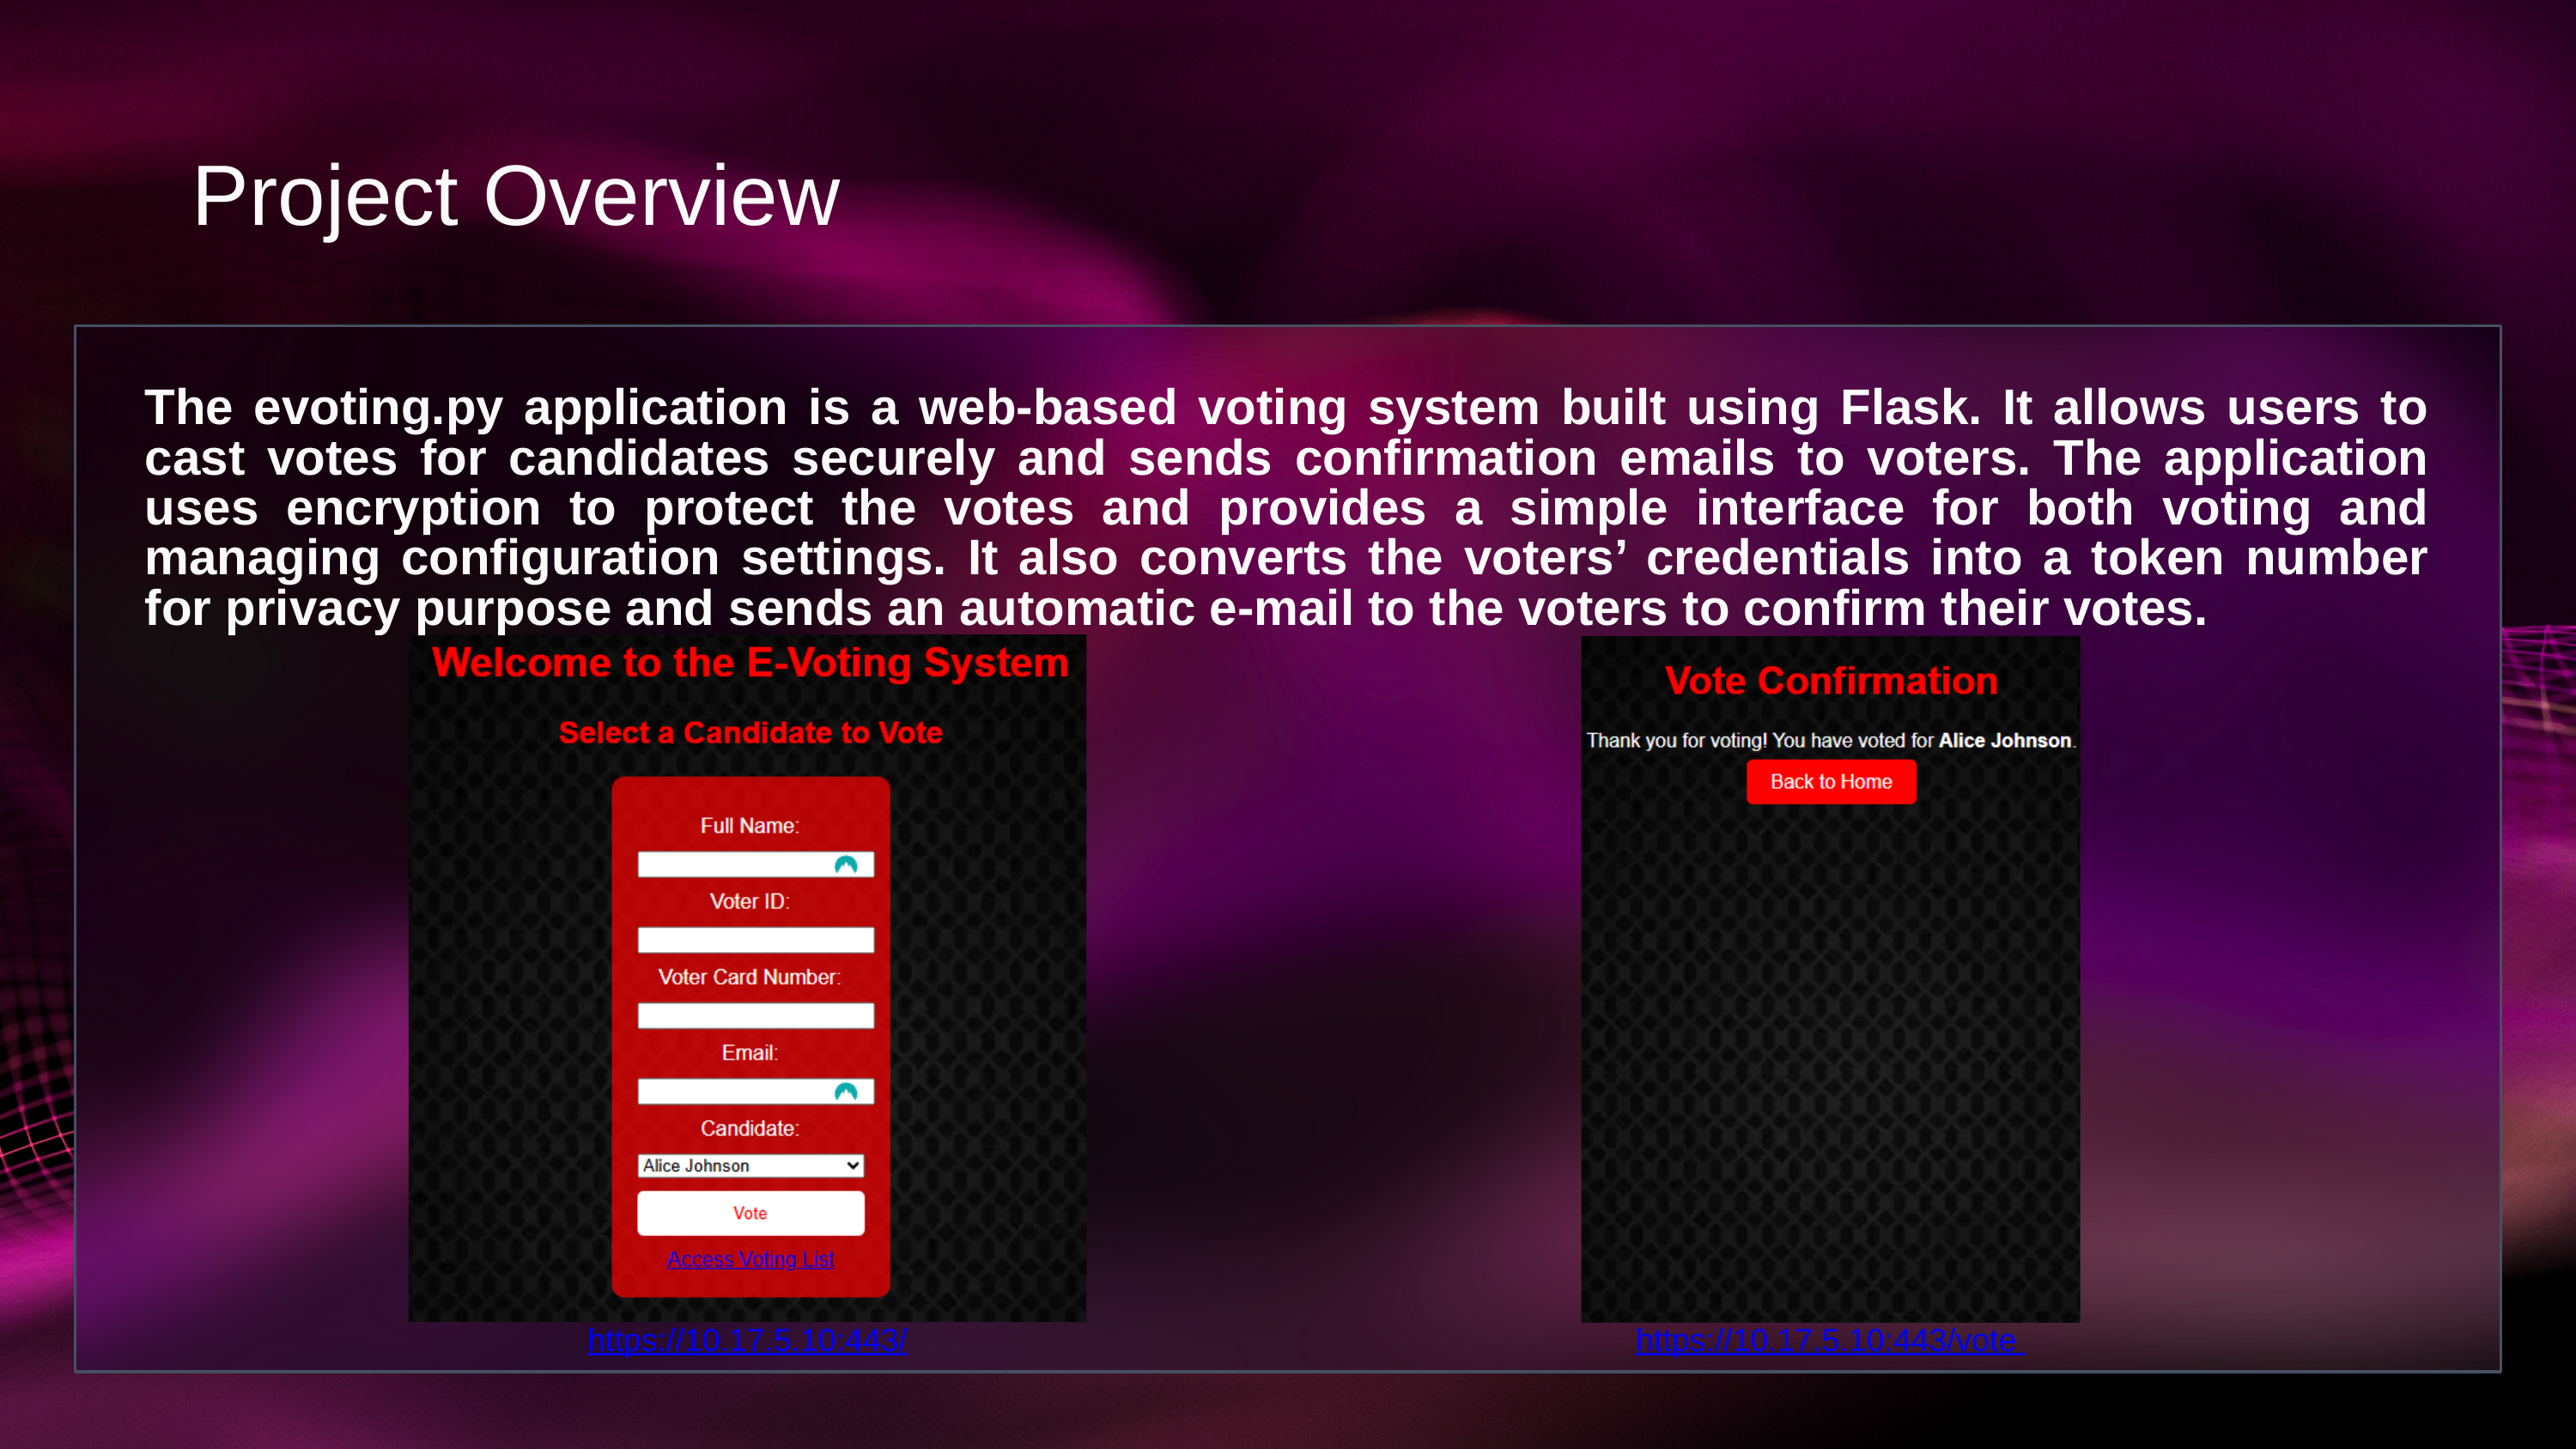

Project Overview

The evoting.py application is a web-based voting system built using Flask. It allows users to cast votes for candidates securely and sends confirmation emails to voters. The application uses encryption to protect the votes and provides a simple interface for both voting and managing configuration settings. It also converts the voters’ credentials into a token number for privacy purpose and sends an automatic e-mail to the voters to confirm their votes.

https://10.17.5.10:443/
https://10.17.5.10:443/vote